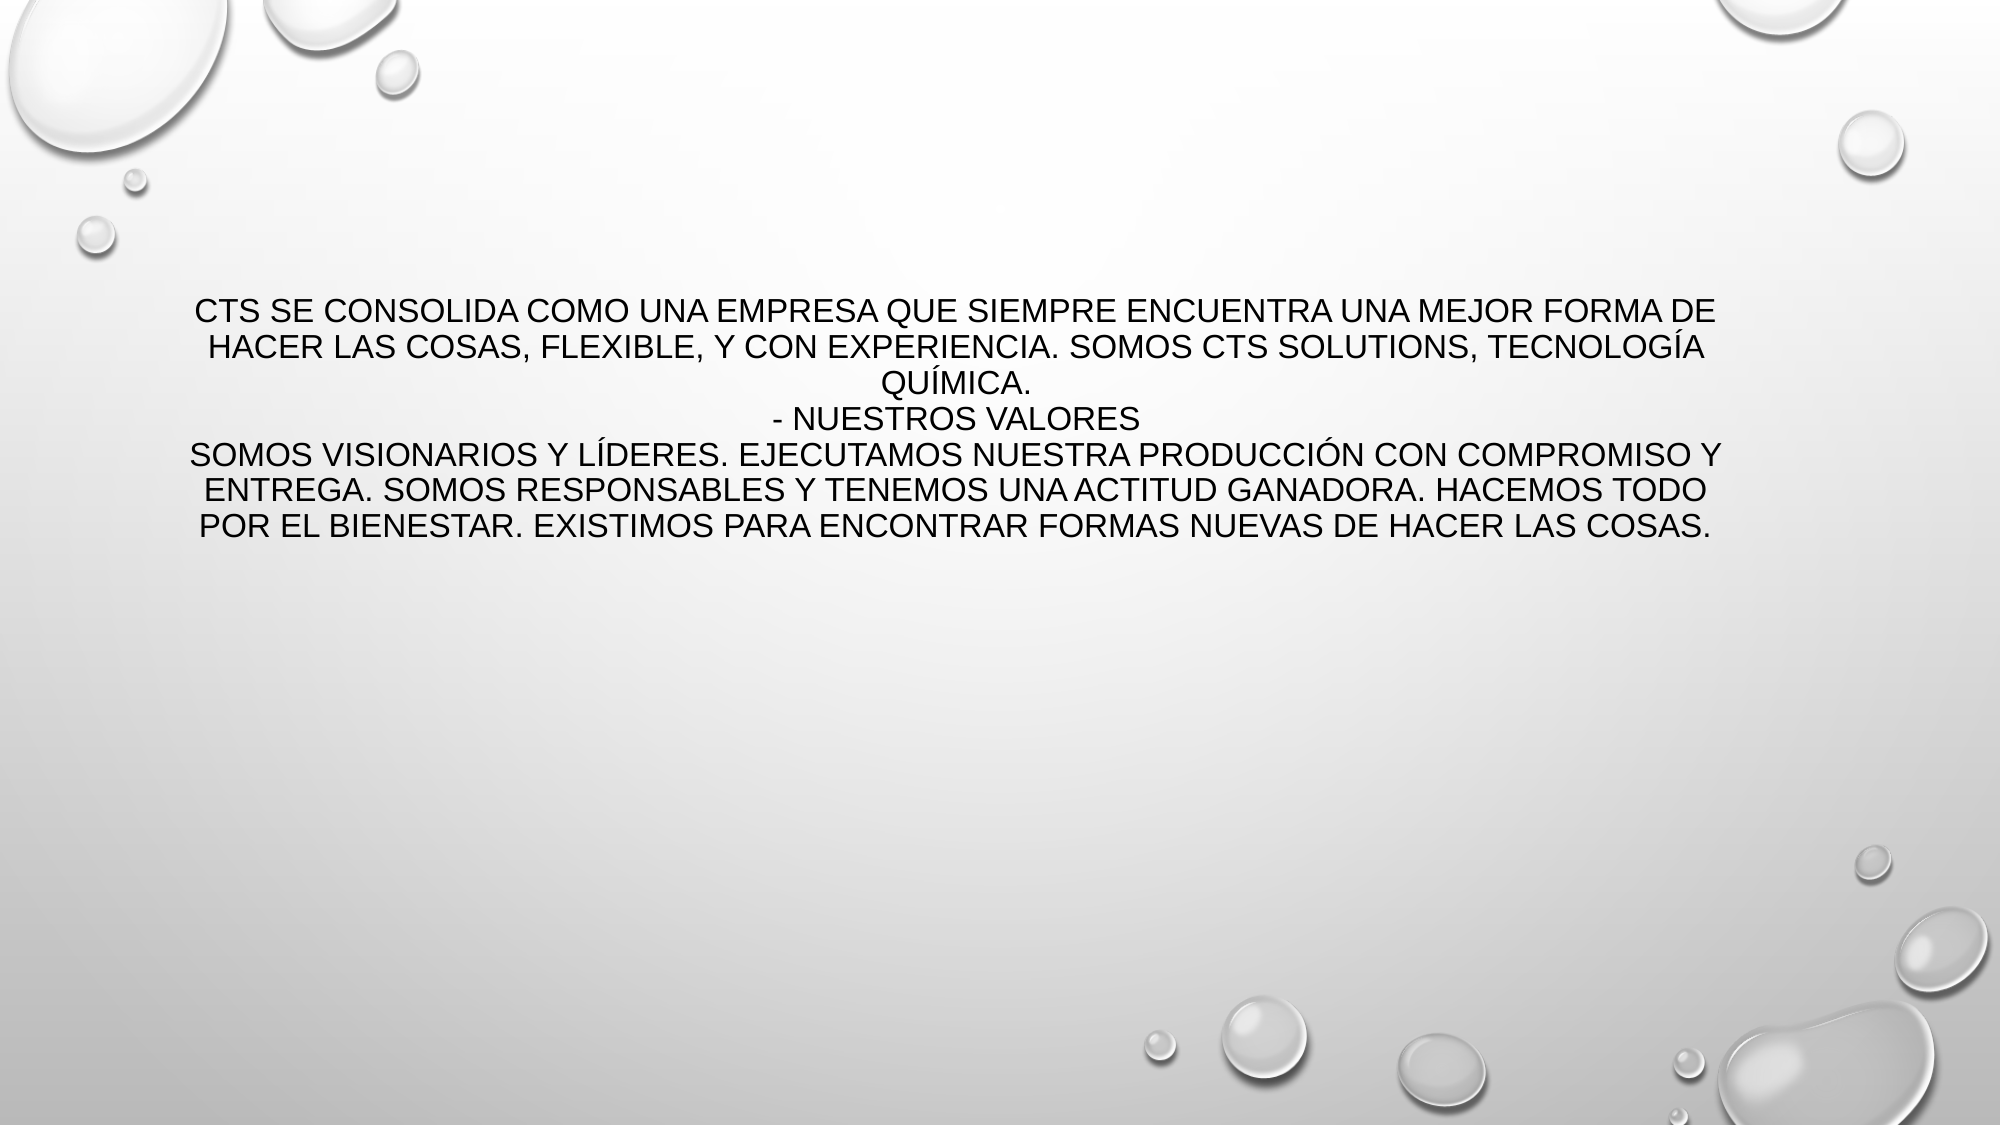

# CTS se consolida como una empresa que siempre encuentra una mejor forma de hacer las cosas, flexible, y con experiencia. Somos CTS Solutions, Tecnología Química. - Nuestros Valores Somos visionarios y líderes. Ejecutamos nuestra producción con compromiso y entrega. Somos responsables y tenemos una actitud ganadora. Hacemos todo por el bienestar. Existimos para encontrar formas nuevas de hacer las cosas.